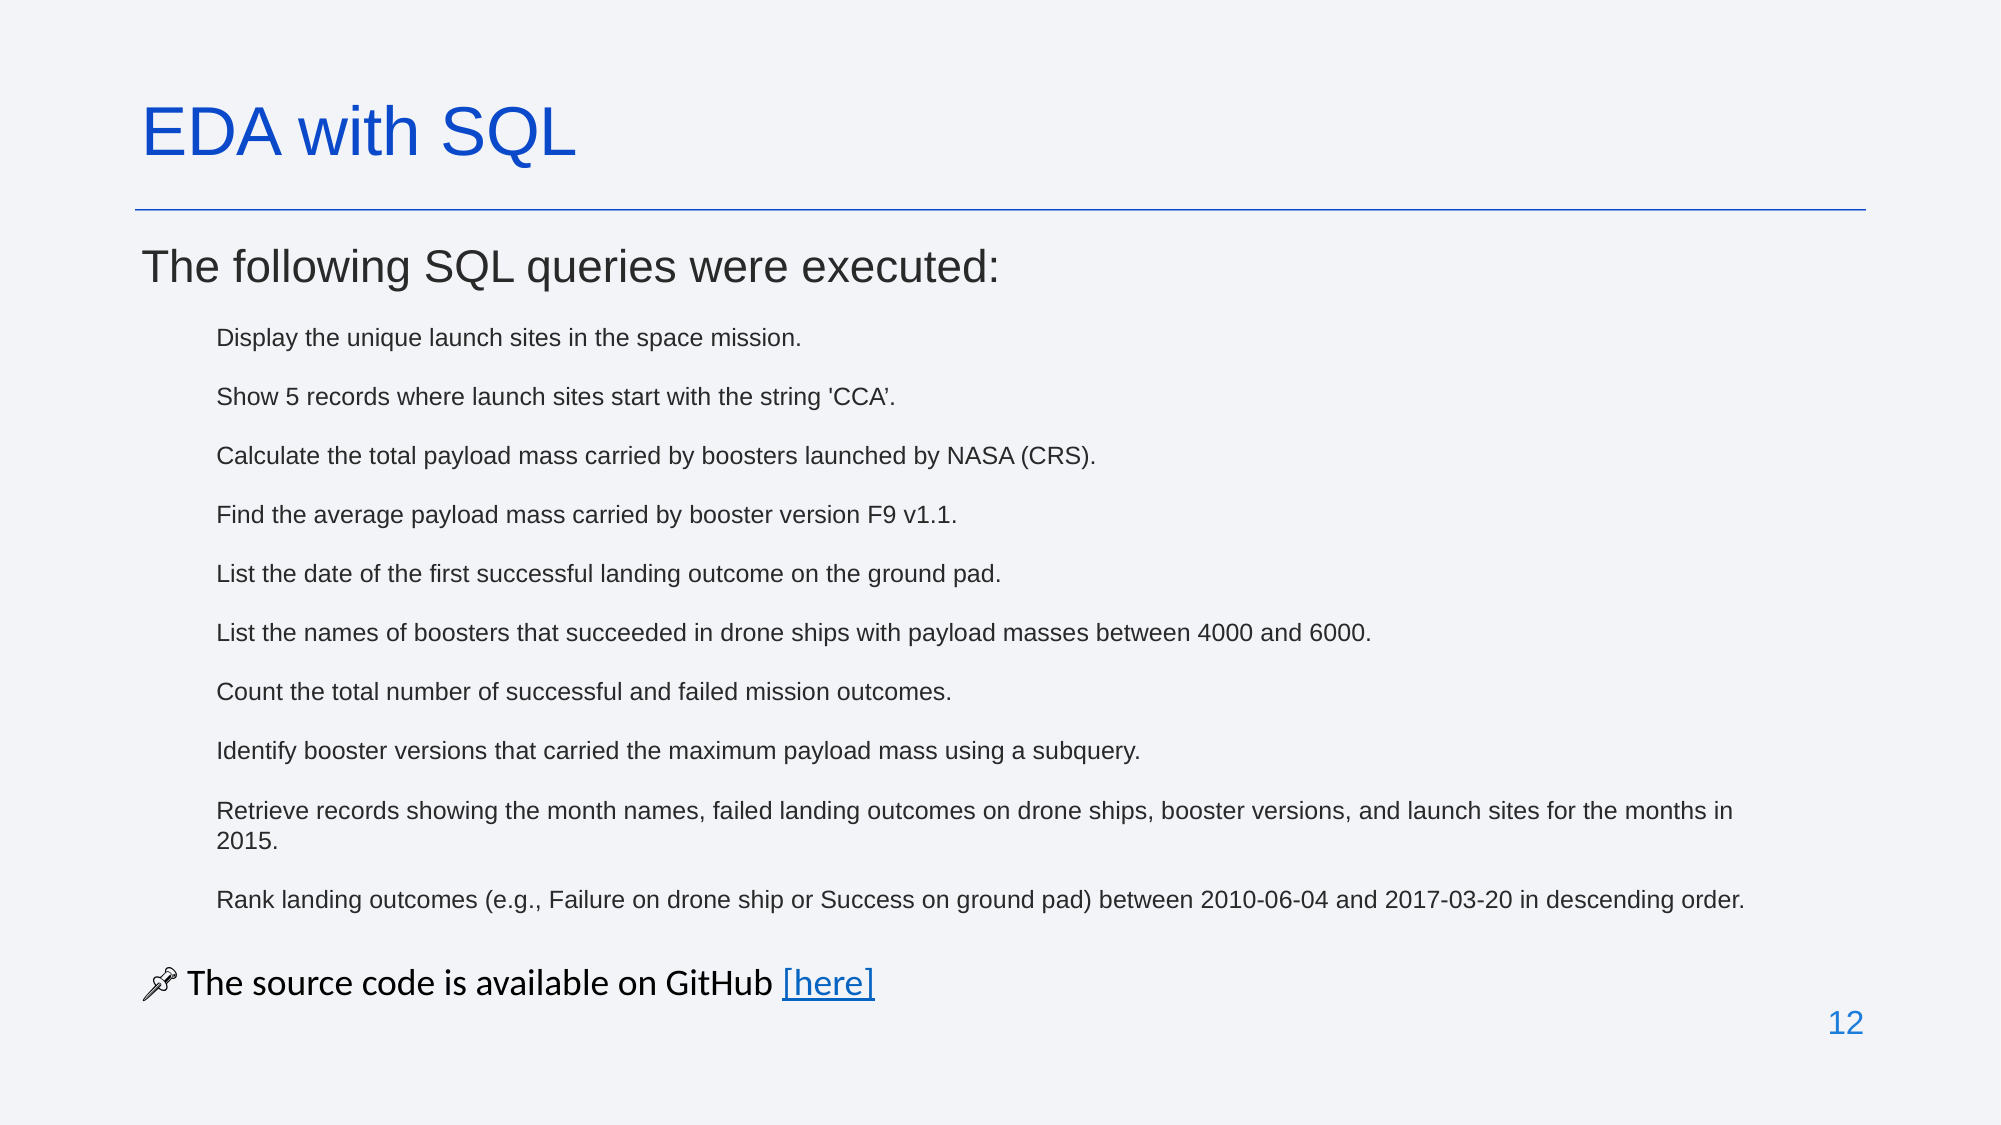

EDA with SQL
The following SQL queries were executed:
Display the unique launch sites in the space mission.
Show 5 records where launch sites start with the string 'CCA’.
Calculate the total payload mass carried by boosters launched by NASA (CRS).
Find the average payload mass carried by booster version F9 v1.1.
List the date of the first successful landing outcome on the ground pad.
List the names of boosters that succeeded in drone ships with payload masses between 4000 and 6000.
Count the total number of successful and failed mission outcomes.
Identify booster versions that carried the maximum payload mass using a subquery.
Retrieve records showing the month names, failed landing outcomes on drone ships, booster versions, and launch sites for the months in 2015.
Rank landing outcomes (e.g., Failure on drone ship or Success on ground pad) between 2010-06-04 and 2017-03-20 in descending order.

📌 The source code is available on GitHub [here]

12